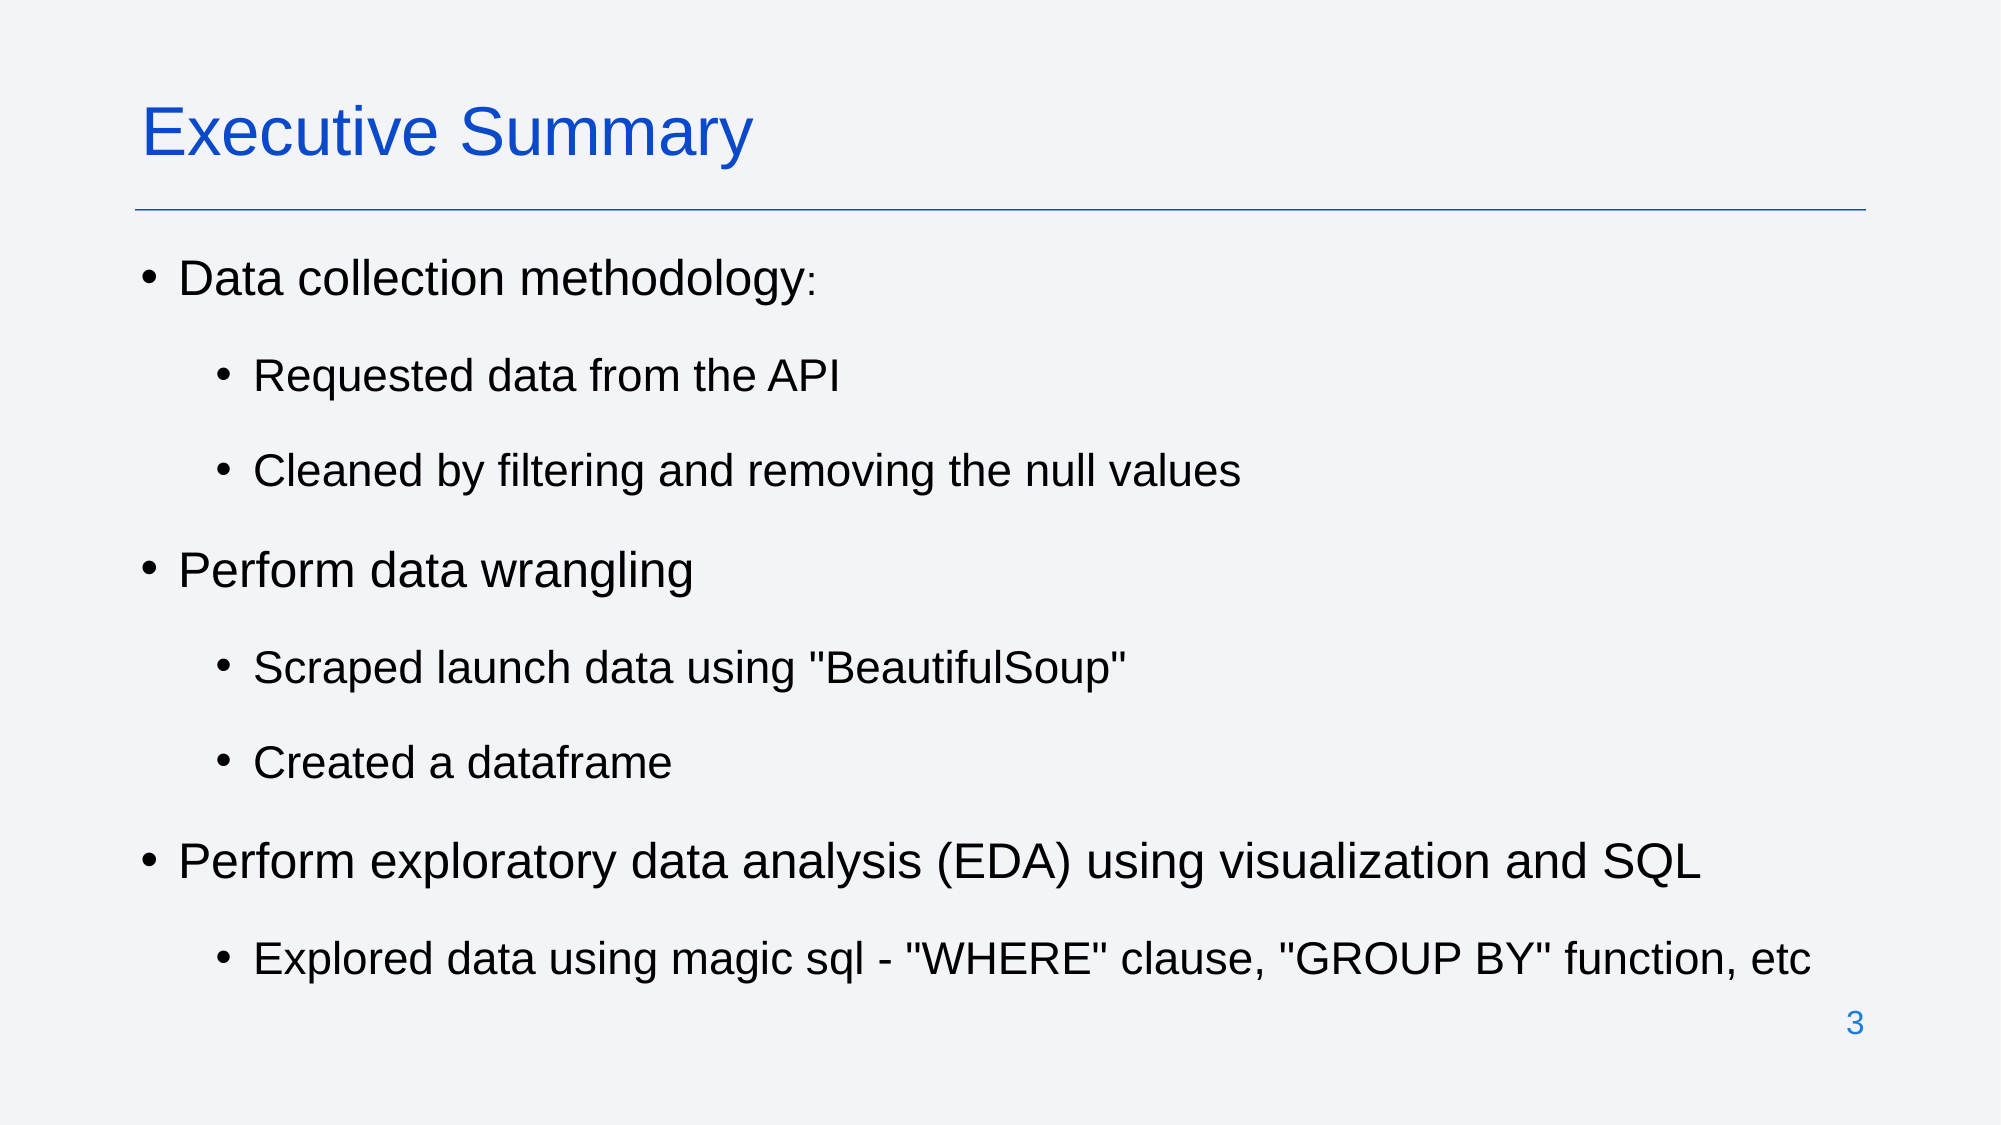

Executive Summary
Data collection methodology:
Requested data from the API
Cleaned by filtering and removing the null values
Perform data wrangling
Scraped launch data using "BeautifulSoup"
Created a dataframe
Perform exploratory data analysis (EDA) using visualization and SQL
Explored data using magic sql - "WHERE" clause, "GROUP BY" function, etc

3